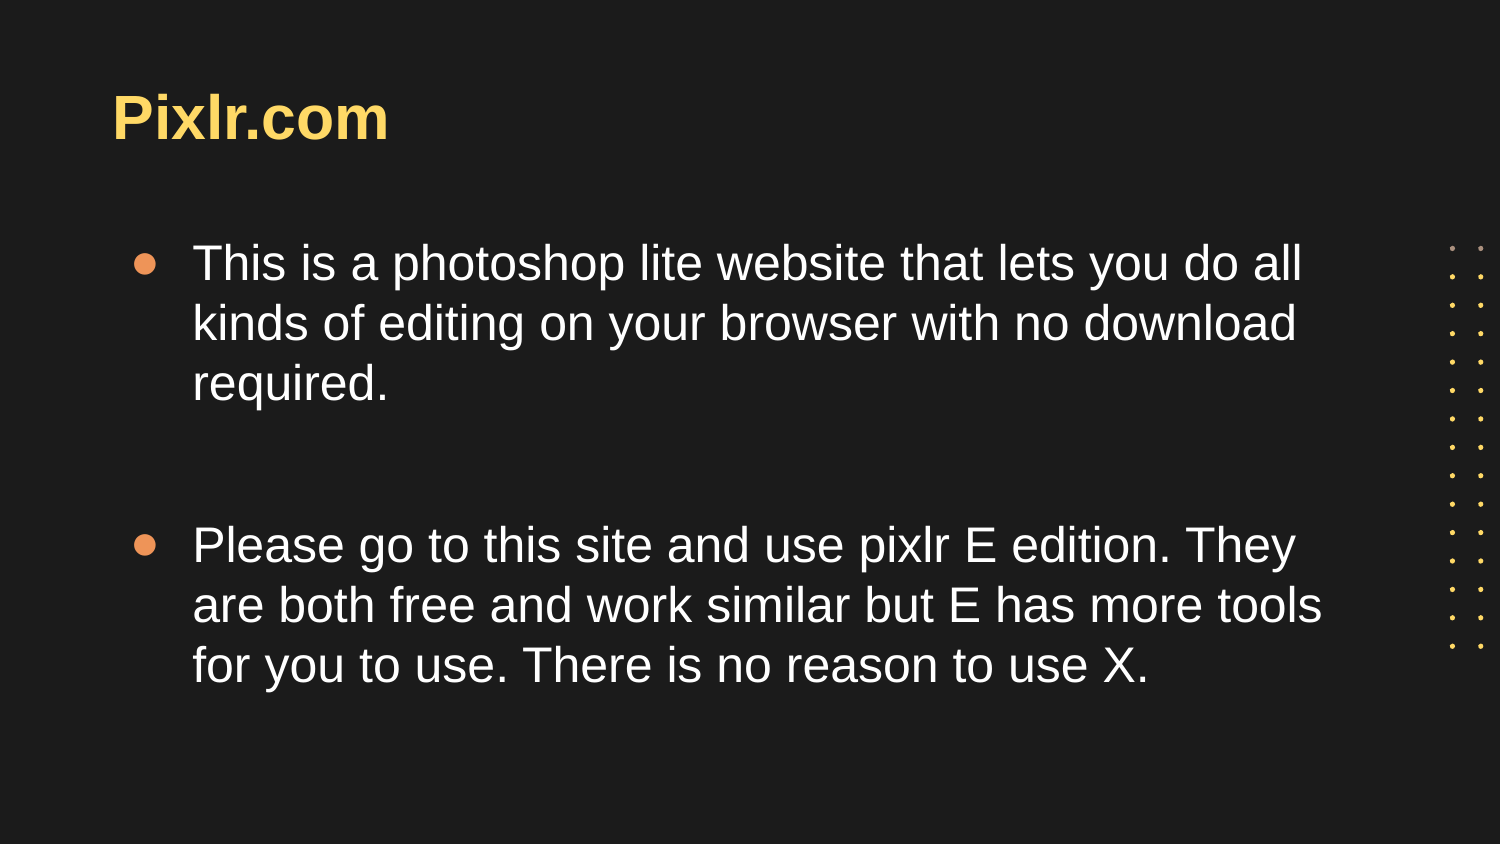

# Pixlr.com
This is a photoshop lite website that lets you do all kinds of editing on your browser with no download required.

Please go to this site and use pixlr E edition. They are both free and work similar but E has more tools for you to use. There is no reason to use X.